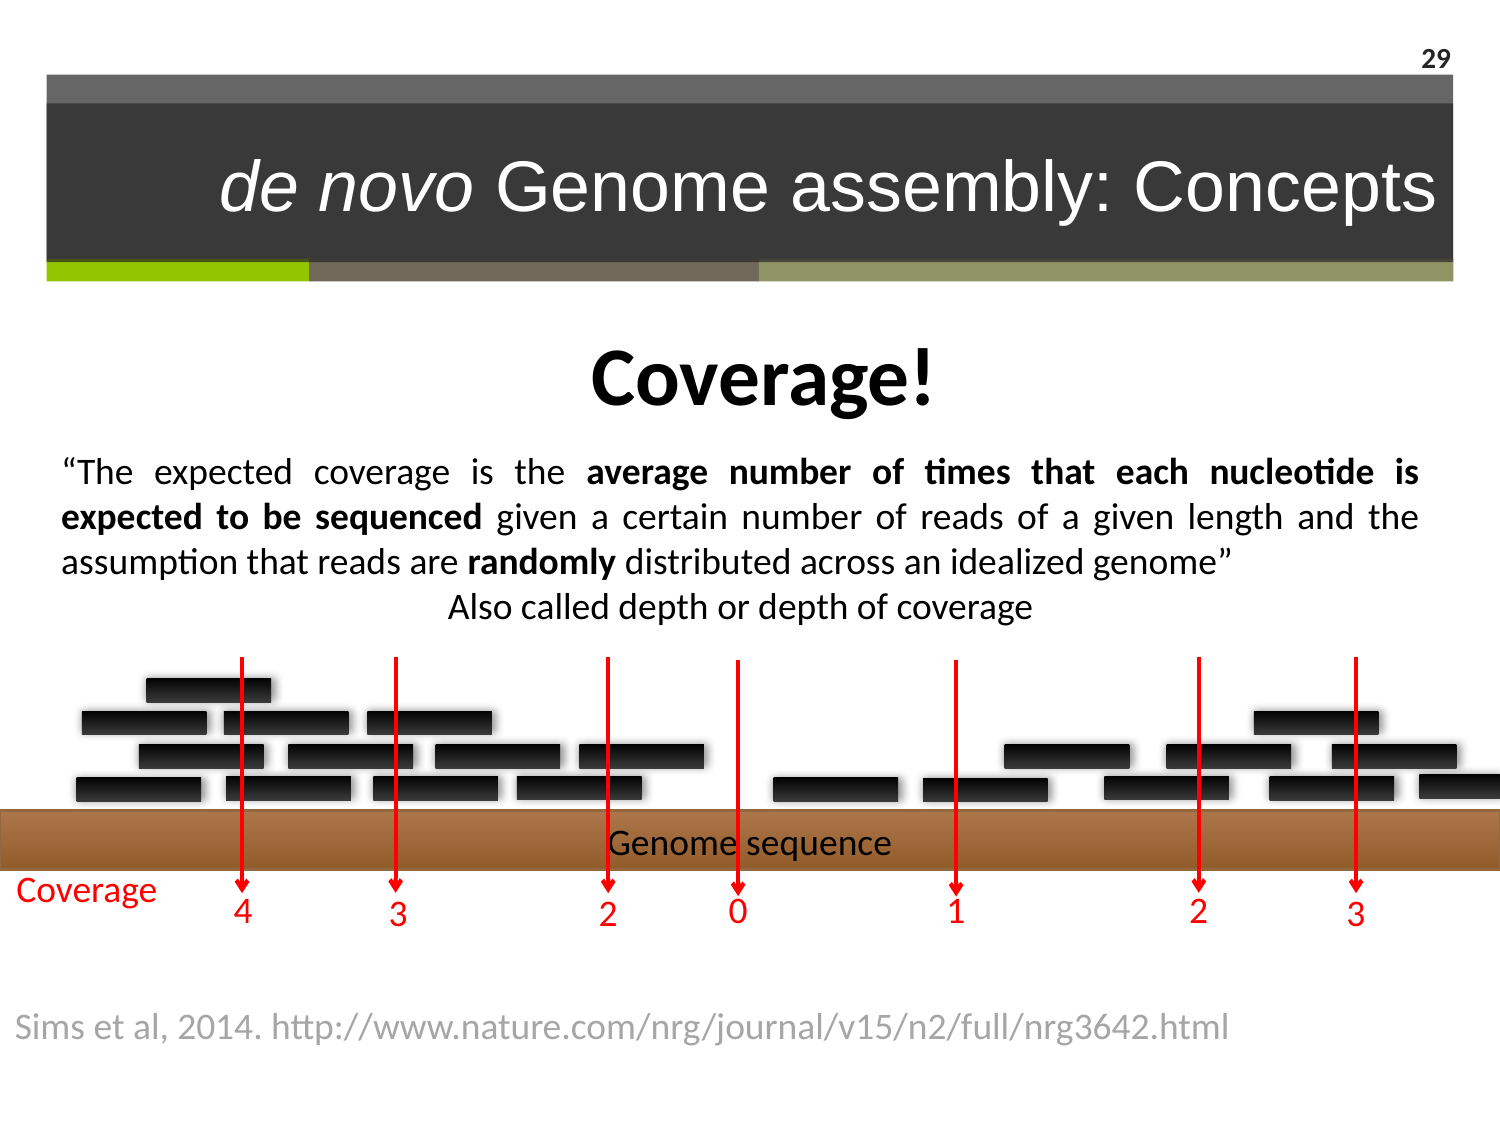

29
# de novo Genome assembly: Concepts
Coverage!
“The expected coverage is the average number of times that each nucleotide is expected to be sequenced given a certain number of reads of a given length and the assumption that reads are randomly distributed across an idealized genome”
Also called depth or depth of coverage
4
0
1
2
3
2
3
Coverage

Genome sequence
Sims et al, 2014. http://www.nature.com/nrg/journal/v15/n2/full/nrg3642.html